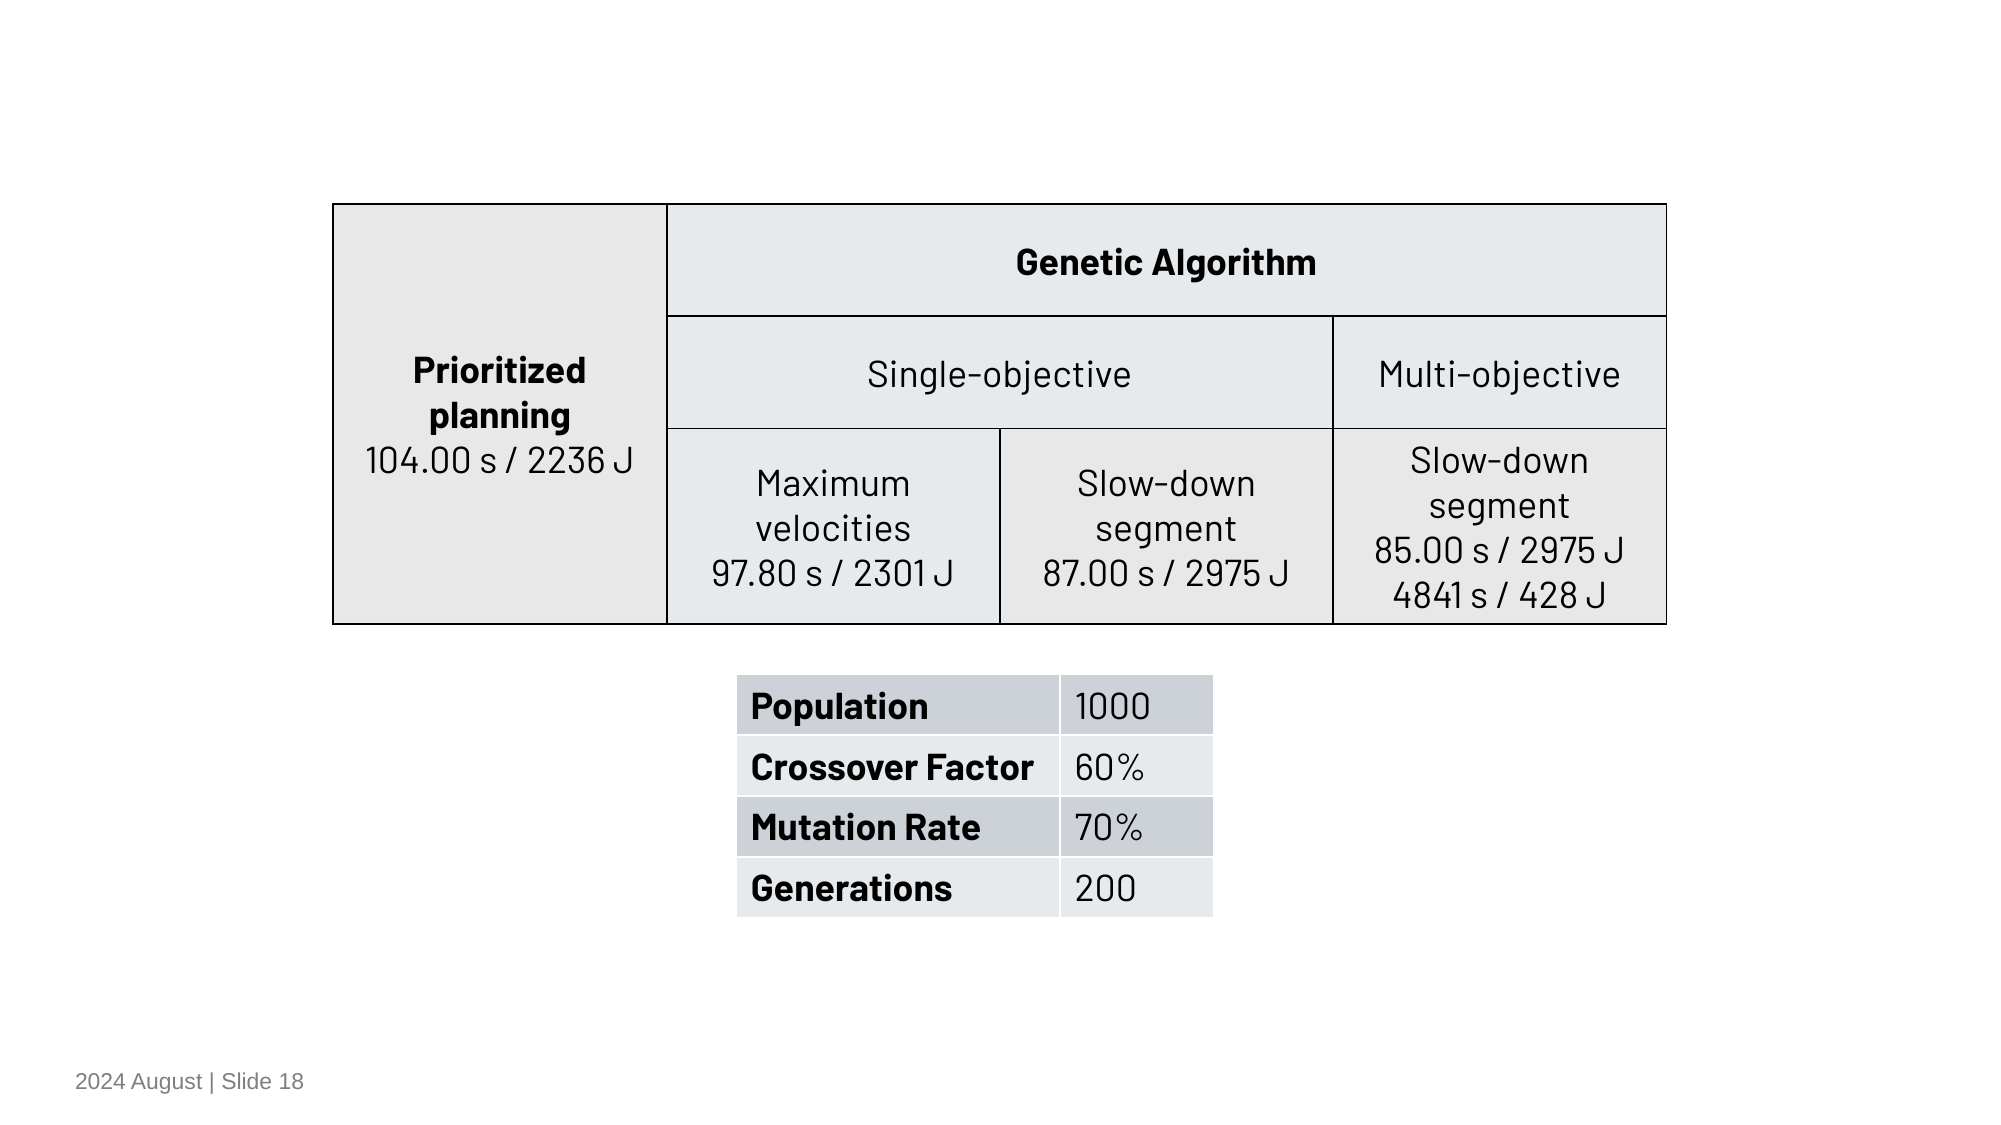

| Prioritized planning 104.00 s / 2236 J | Genetic Algorithm |  |  |
| --- | --- | --- | --- |
|  | Single-objective |  | Multi-objective |
|  | Maximum velocities 97.80 s / 2301 J | Slow-down segment 87.00 s / 2975 J | Slow-down segment 85.00 s / 2975 J 4841 s / 428 J |

| Population | 1000 |
| --- | --- |
| Crossover Factor | 60% |
| Mutation Rate | 70% |
| Generations | 200 |
2024 August | Slide 18